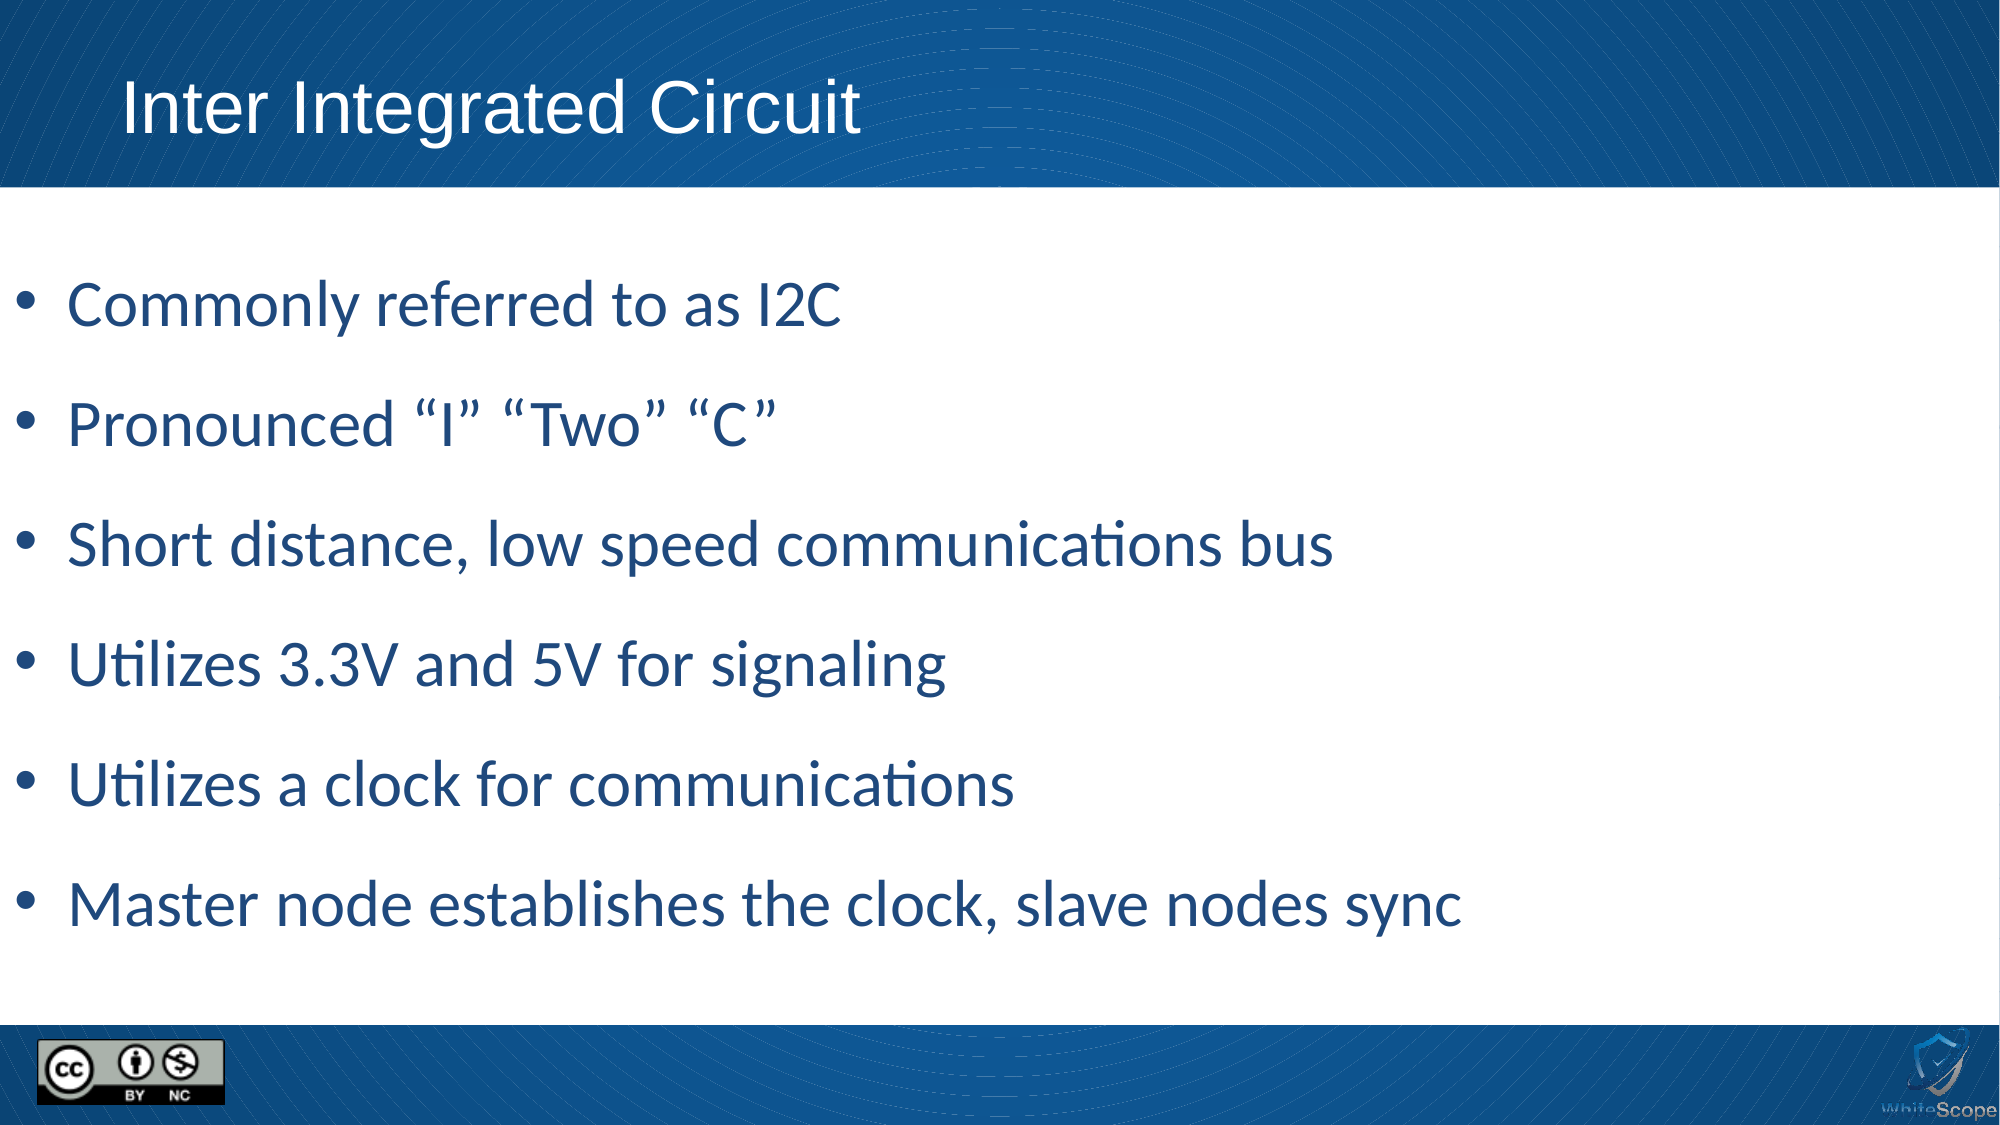

# Inter Integrated Circuit
  Commonly referred to as I2C
  Pronounced “I” “Two” “C”
  Short distance, low speed communications bus
  Utilizes 3.3V and 5V for signaling
  Utilizes a clock for communications
  Master node establishes the clock, slave nodes sync